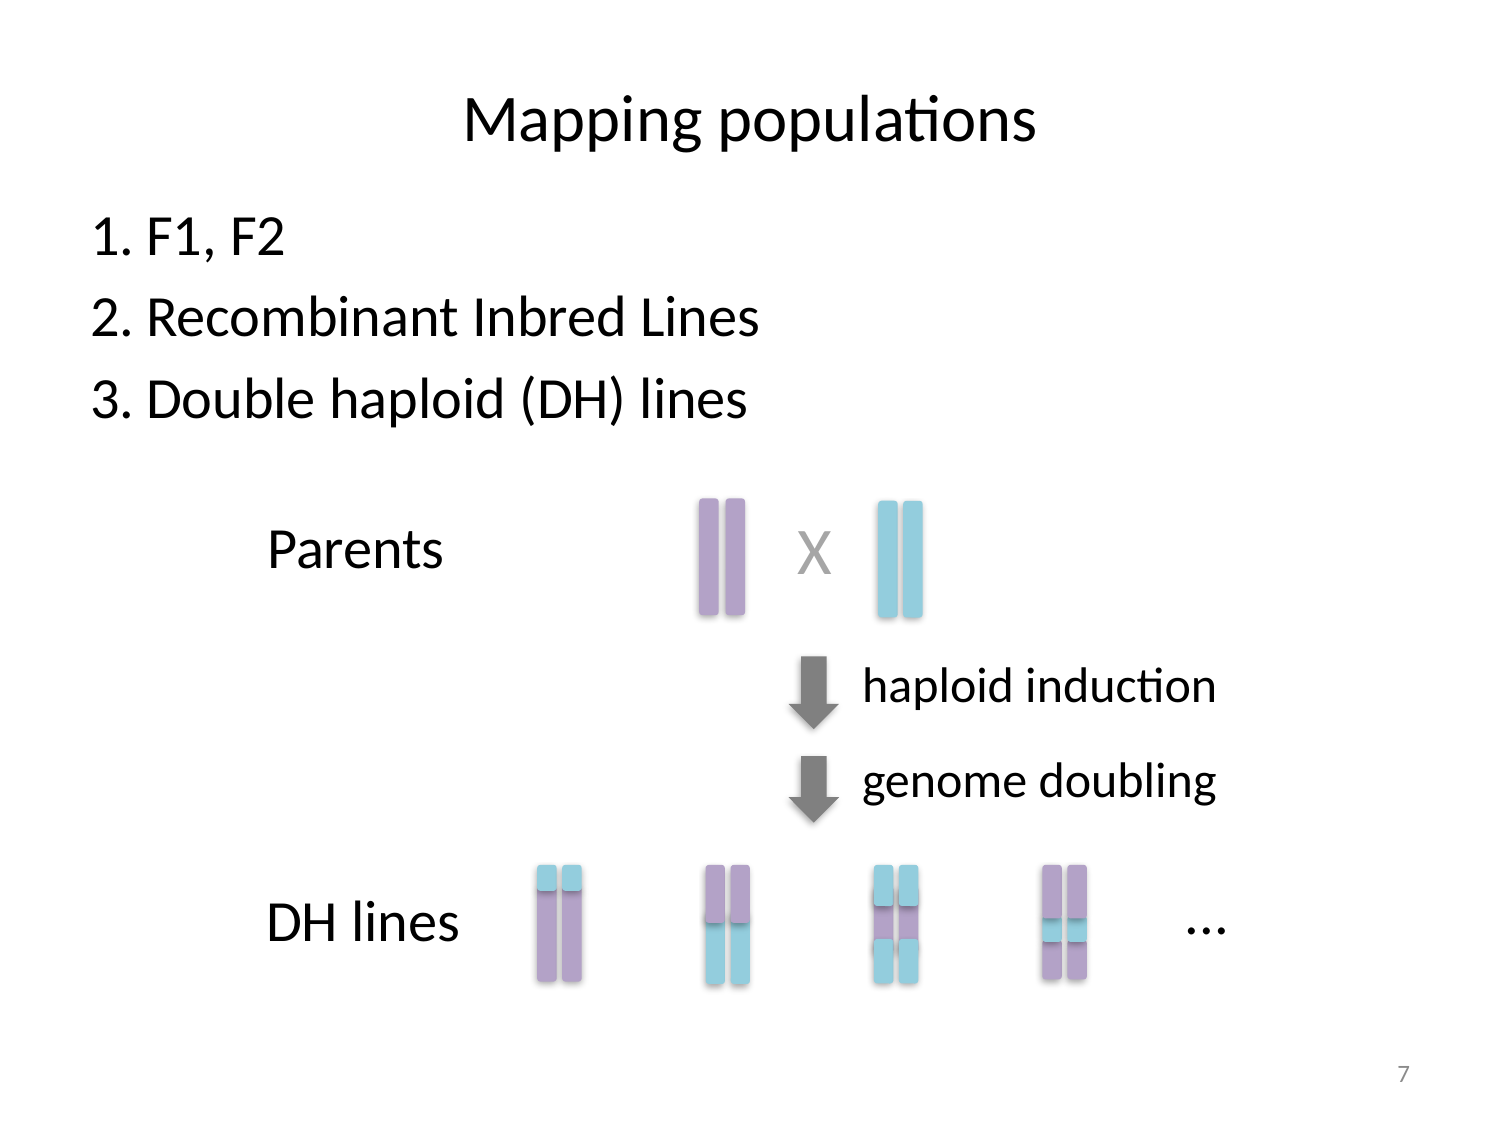

# Mapping populations
F1, F2
Recombinant Inbred Lines
Double haploid (DH) lines
X
Parents

haploid induction

genome doubling

...
DH lines
7